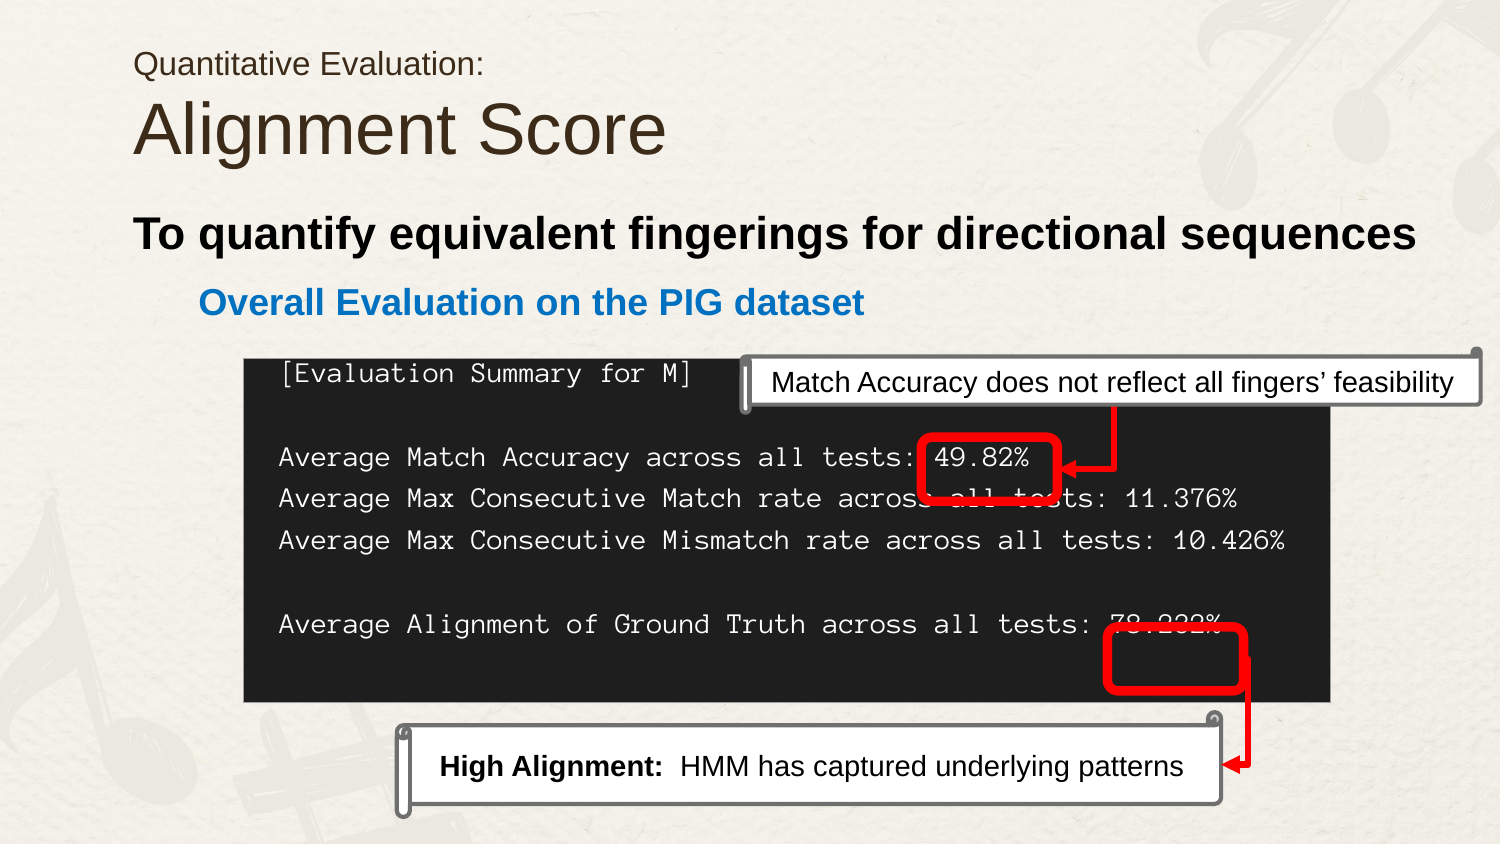

# Quantitative Evaluation: Alignment Score
To quantify equivalent fingerings for directional sequences

Overall Evaluation on the PIG dataset

Match Accuracy does not reflect all fingers’ feasibility

| [Evaluation Summary for M]   Average Match Accuracy across all tests: 49.82% Average Max Consecutive Match rate across all tests: 11.376% Average Max Consecutive Mismatch rate across all tests: 10.426%   Average Alignment of Ground Truth across all tests: 78.232% |
| --- |

High Alignment:  HMM has captured underlying patterns